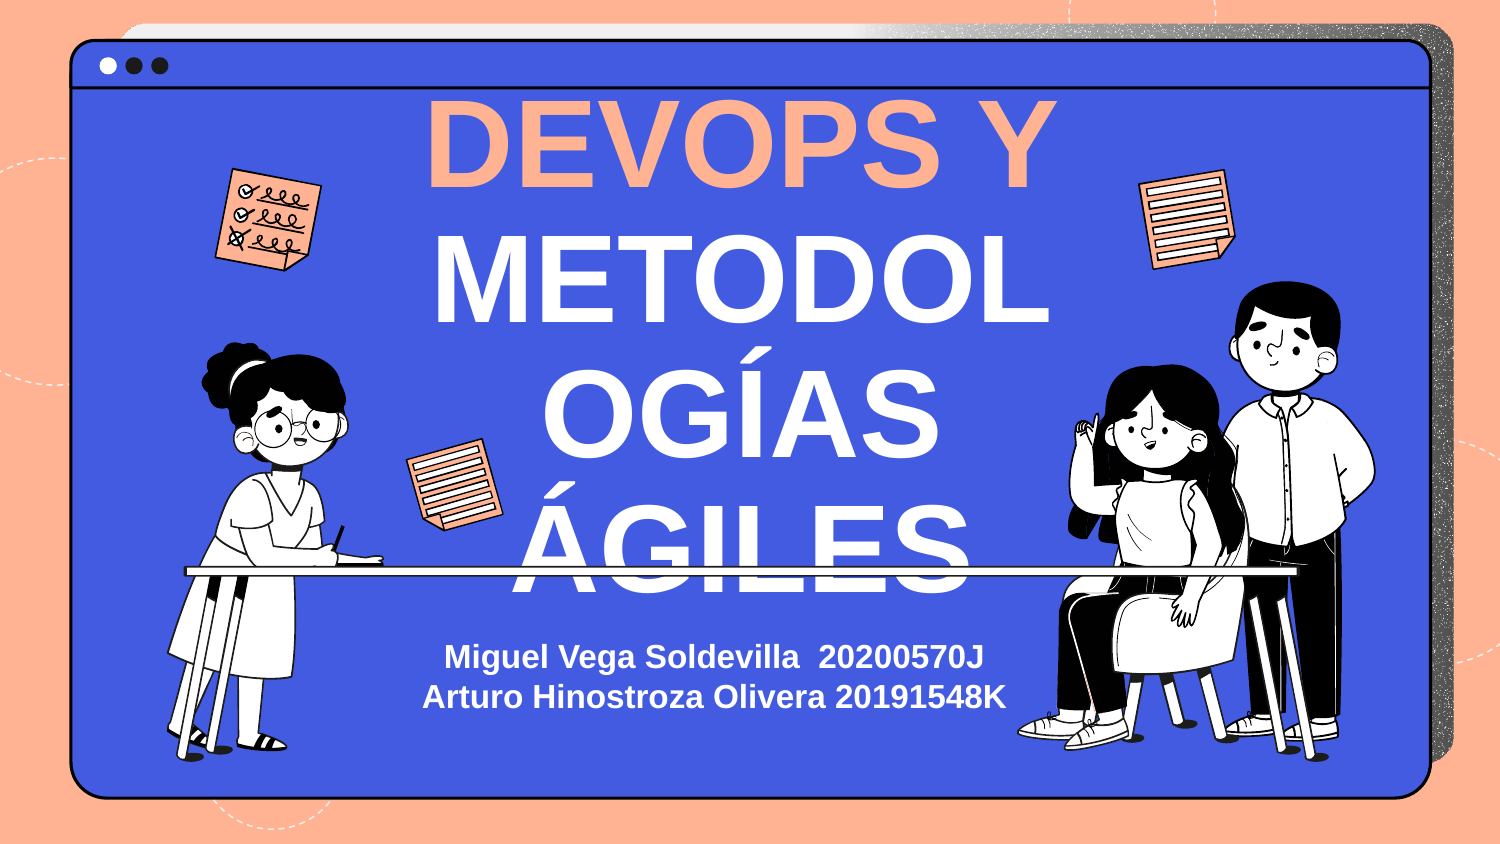

# DEVOPS Y METODOLOGÍAS ÁGILES

Miguel Vega Soldevilla  20200570J
Arturo Hinostroza Olivera 20191548K